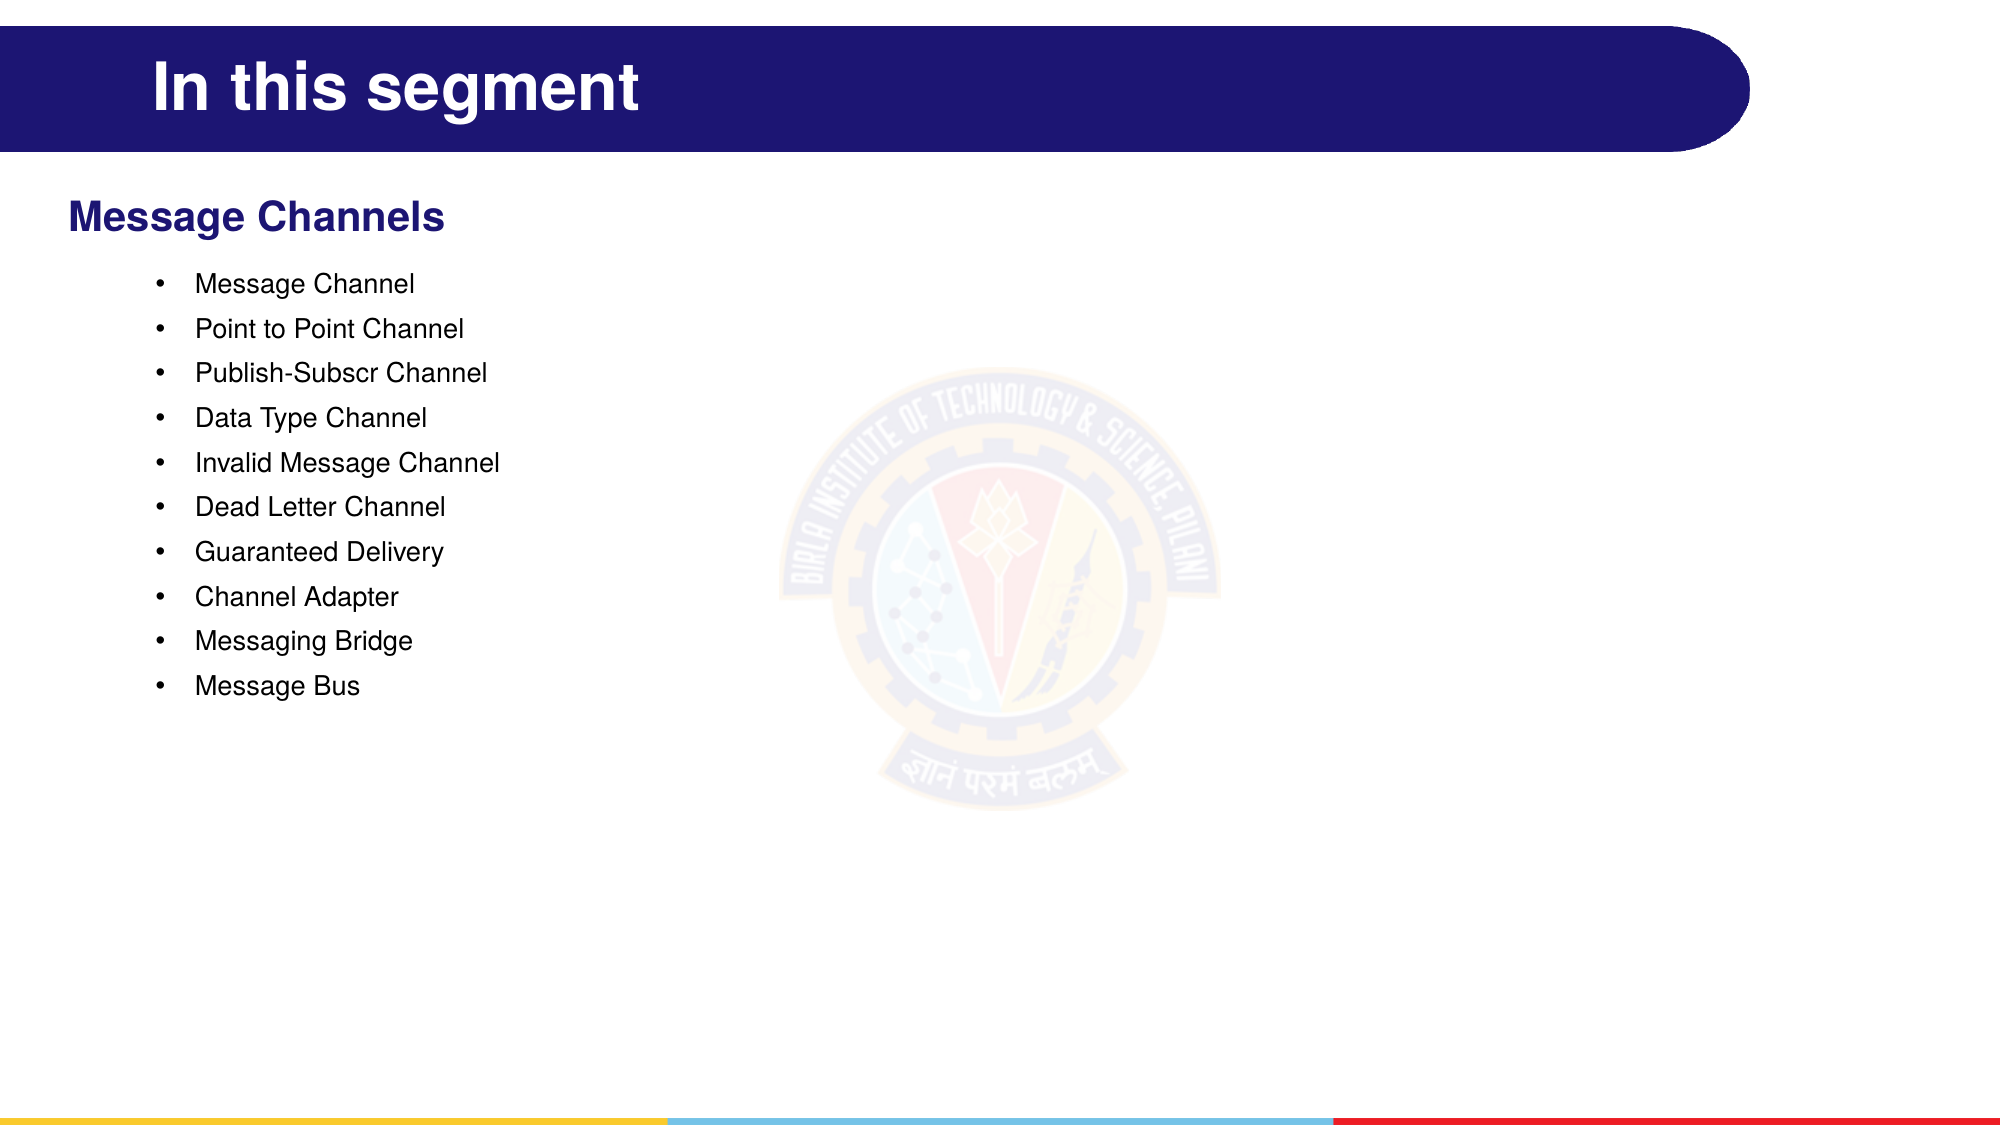

# In this segment
Message Channels
Message Channel
Point to Point Channel
Publish-Subscr Channel
Data Type Channel
Invalid Message Channel
Dead Letter Channel
Guaranteed Delivery
Channel Adapter
Messaging Bridge
Message Bus